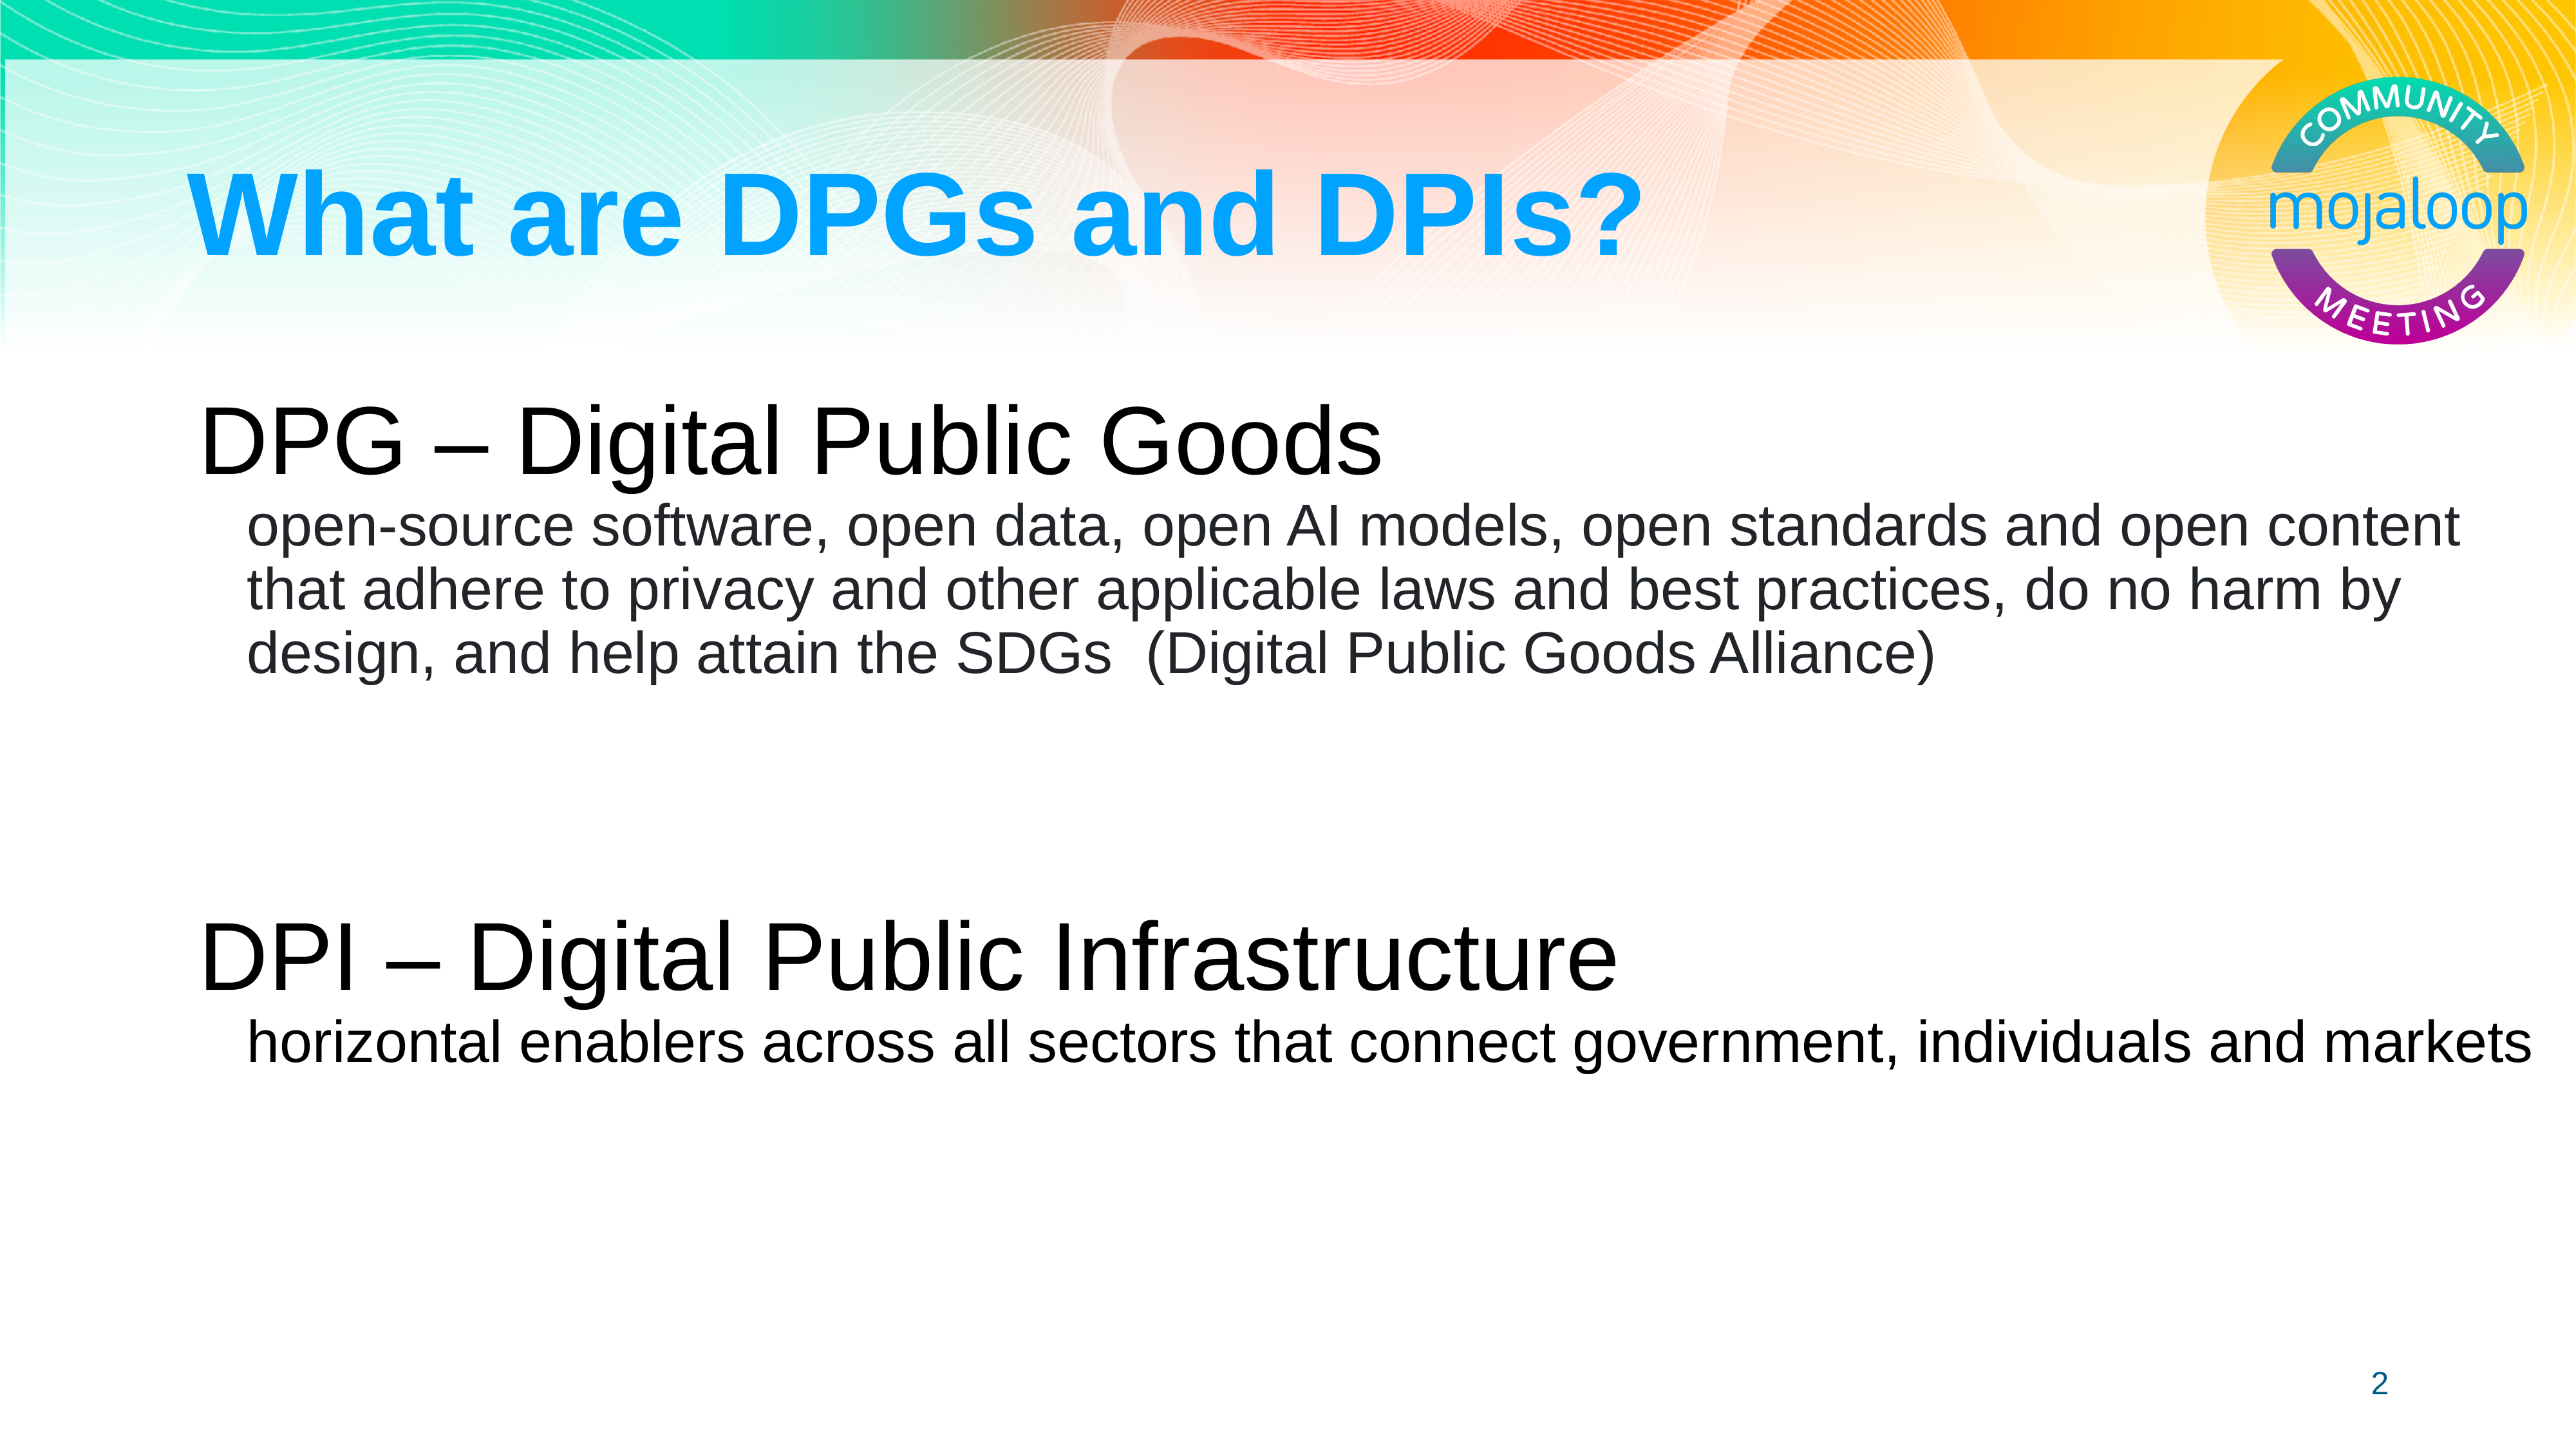

# What are DPGs and DPIs?
DPG – Digital Public Goods
open-source software, open data, open AI models, open standards and open content that adhere to privacy and other applicable laws and best practices, do no harm by design, and help attain the SDGs  (Digital Public Goods Alliance)

DPI – Digital Public Infrastructure
horizontal enablers across all sectors that connect government, individuals and markets
2